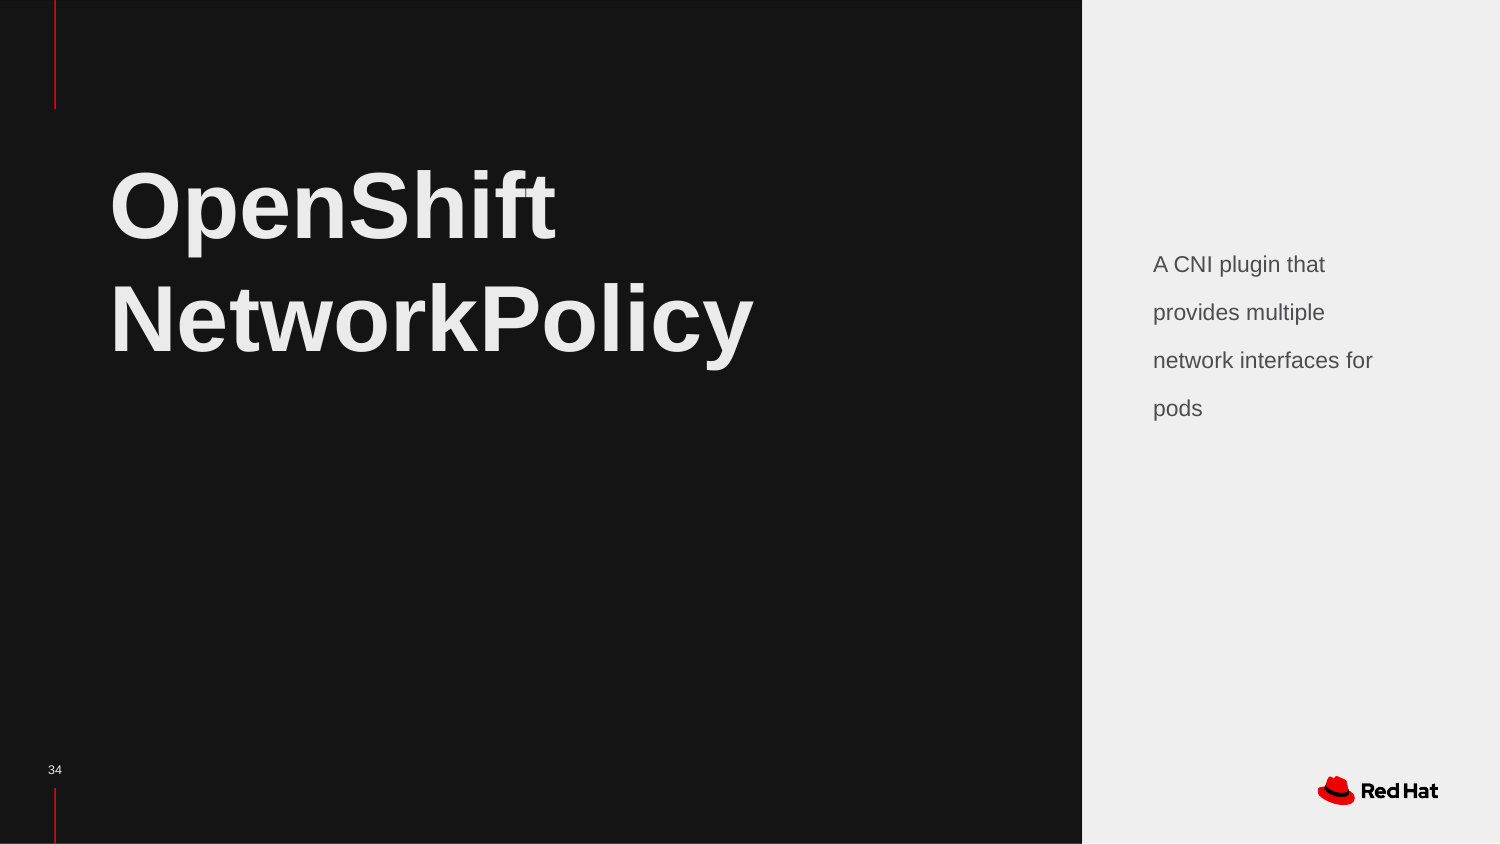

# OpenShift NetworkPolicy
A CNI plugin that provides multiple network interfaces for pods
34